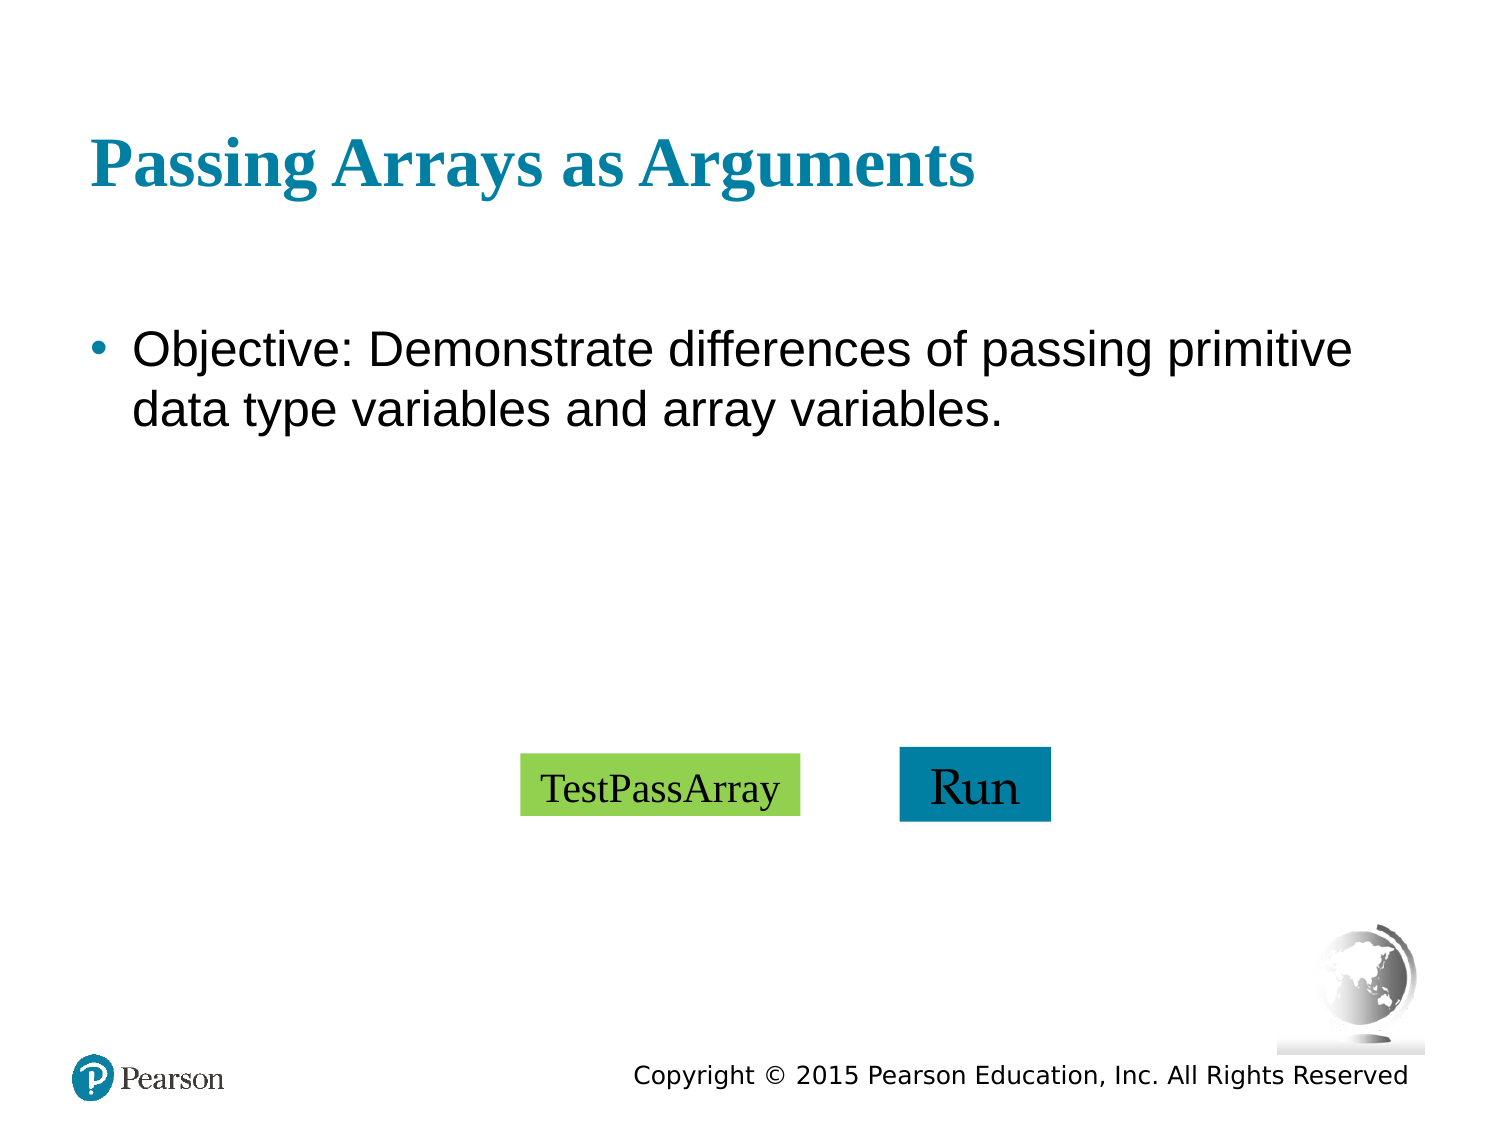

# Passing Arrays as Arguments
Objective: Demonstrate differences of passing primitive data type variables and array variables.
Run
TestPassArray